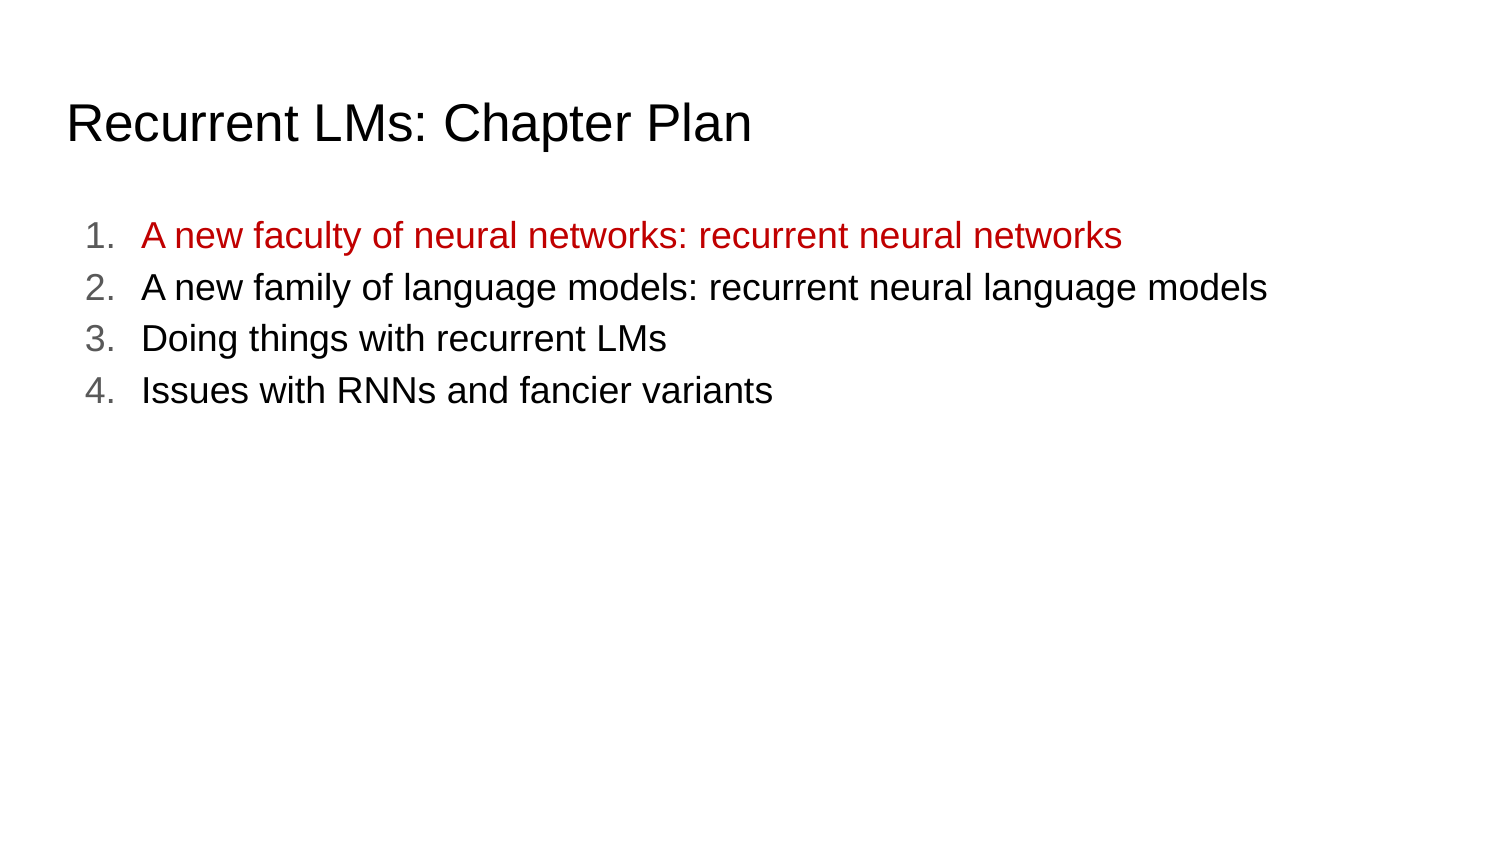

# Recurrent LMs: Chapter Plan
A new faculty of neural networks: recurrent neural networks
A new family of language models: recurrent neural language models
Doing things with recurrent LMs
Issues with RNNs and fancier variants